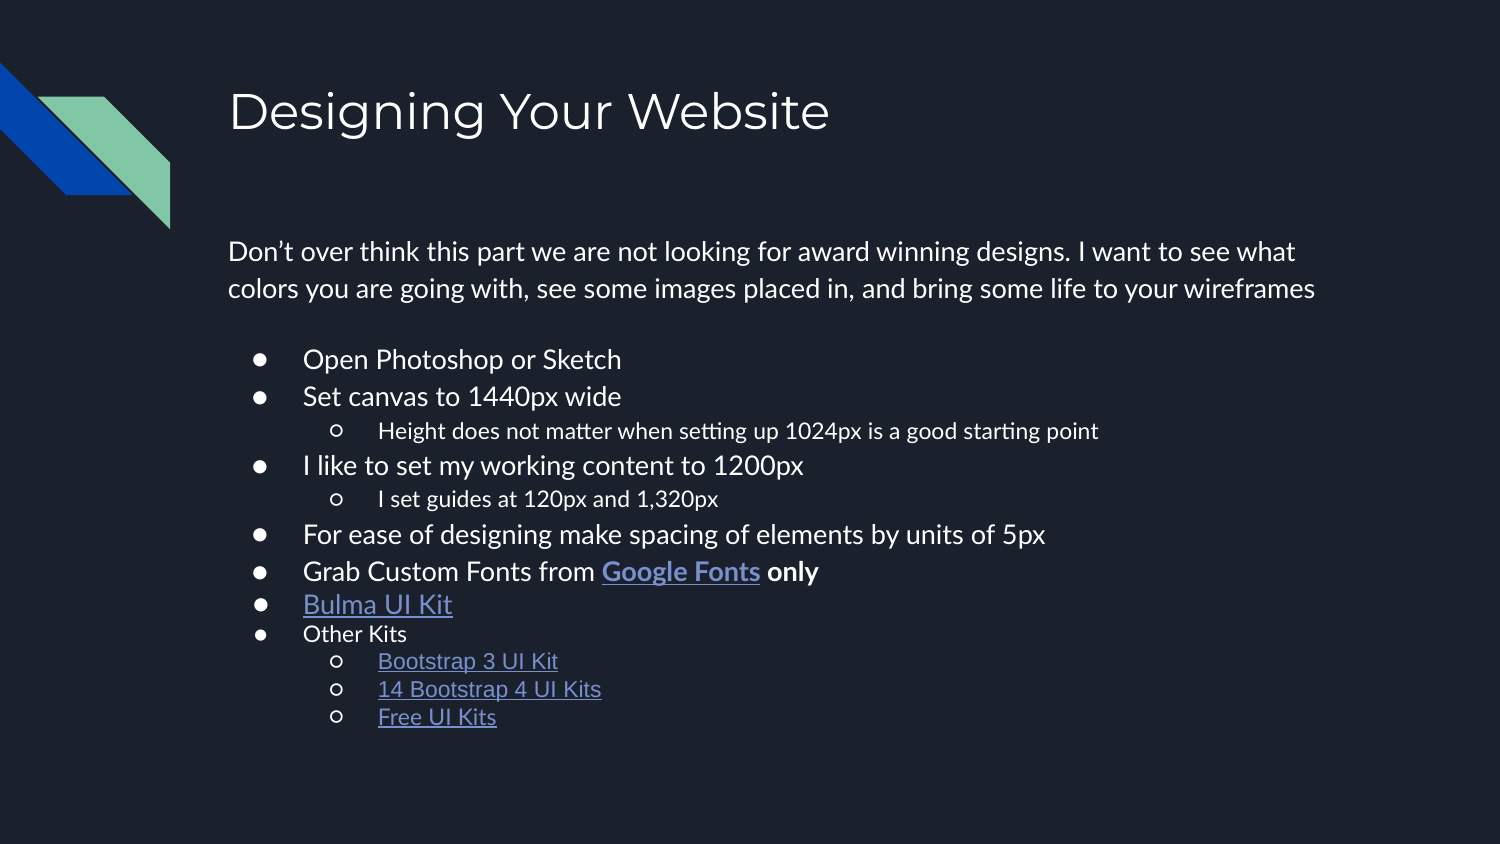

# Designing Your Website
Don’t over think this part we are not looking for award winning designs. I want to see what colors you are going with, see some images placed in, and bring some life to your wireframes
Open Photoshop or Sketch
Set canvas to 1440px wide
Height does not matter when setting up 1024px is a good starting point
I like to set my working content to 1200px
I set guides at 120px and 1,320px
For ease of designing make spacing of elements by units of 5px
Grab Custom Fonts from Google Fonts only
Bulma UI Kit
Other Kits
Bootstrap 3 UI Kit
14 Bootstrap 4 UI Kits
Free UI Kits